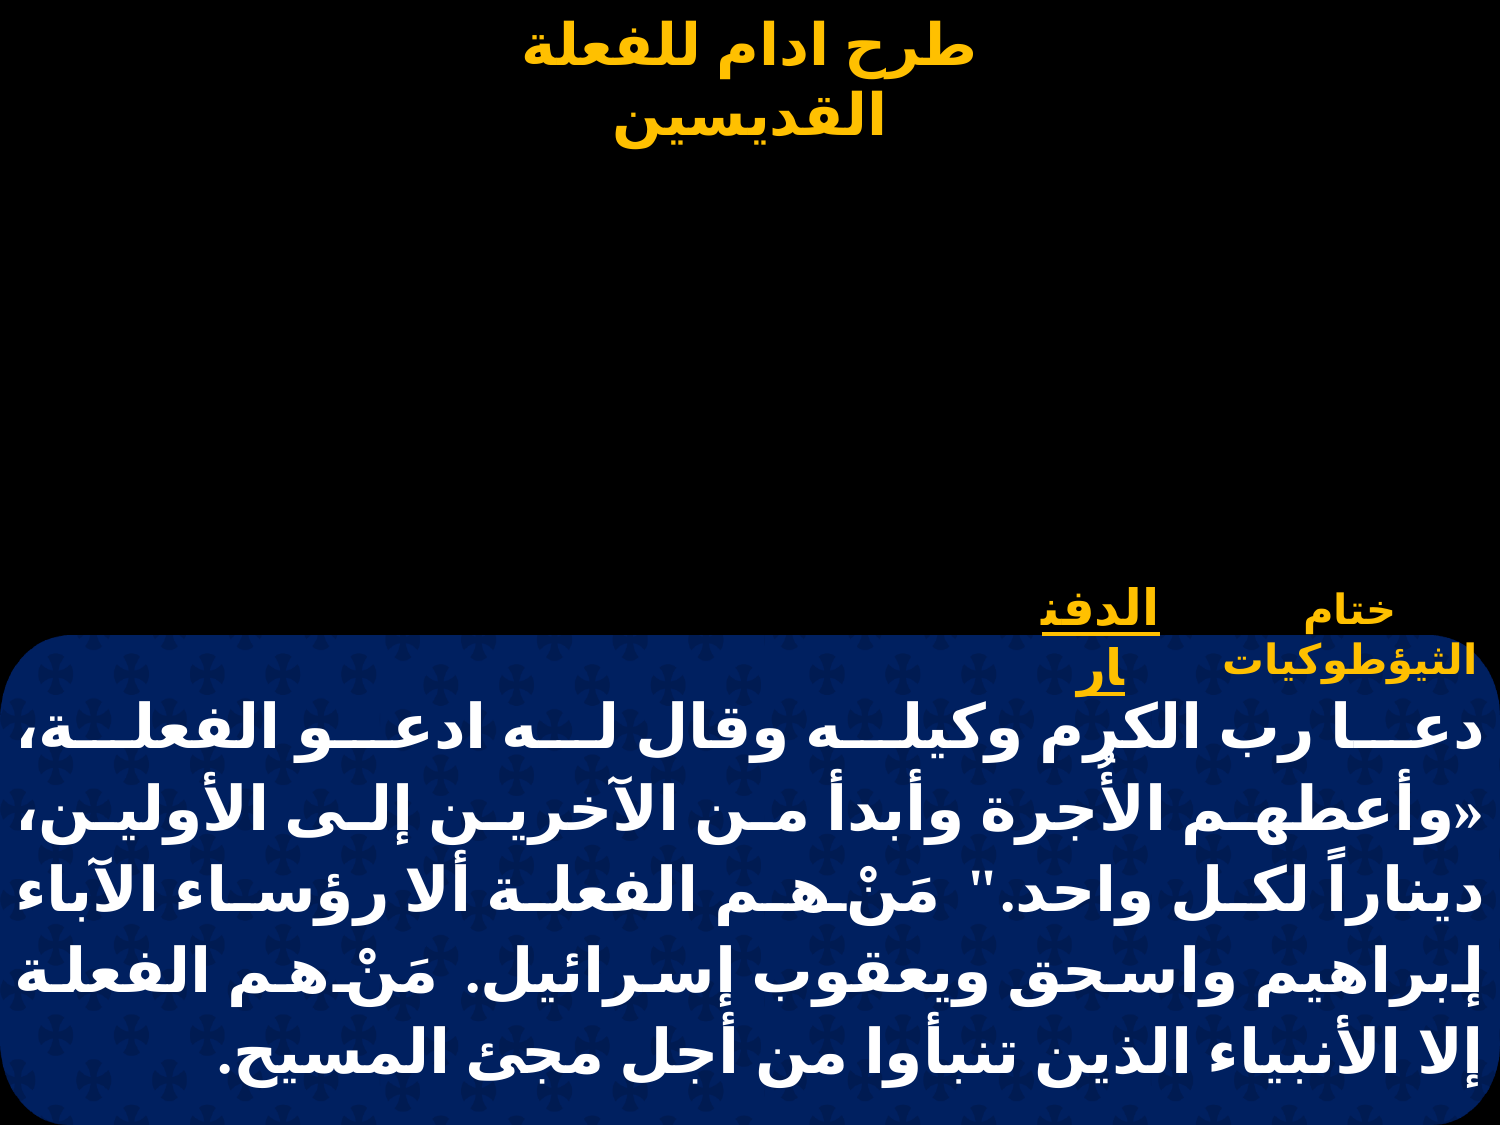

# طرح الفعلة القديسين
الدفنار
ختام الثيؤطوكيات
دعا رب الكرم وكيله وقال له ادعو الفعلة، «وأعطهم الأُجرة وأبدأ من الآخرين إلى الأولين، ديناراً لكل واحد."مَنْ هم الفعلة ألا رؤساء الآباء إبراهيم واسحق ويعقوب إسرائيل. مَنْ هم الفعلة إلا الأنبياء الذين تنبأوا من أجل مجئ المسيح.